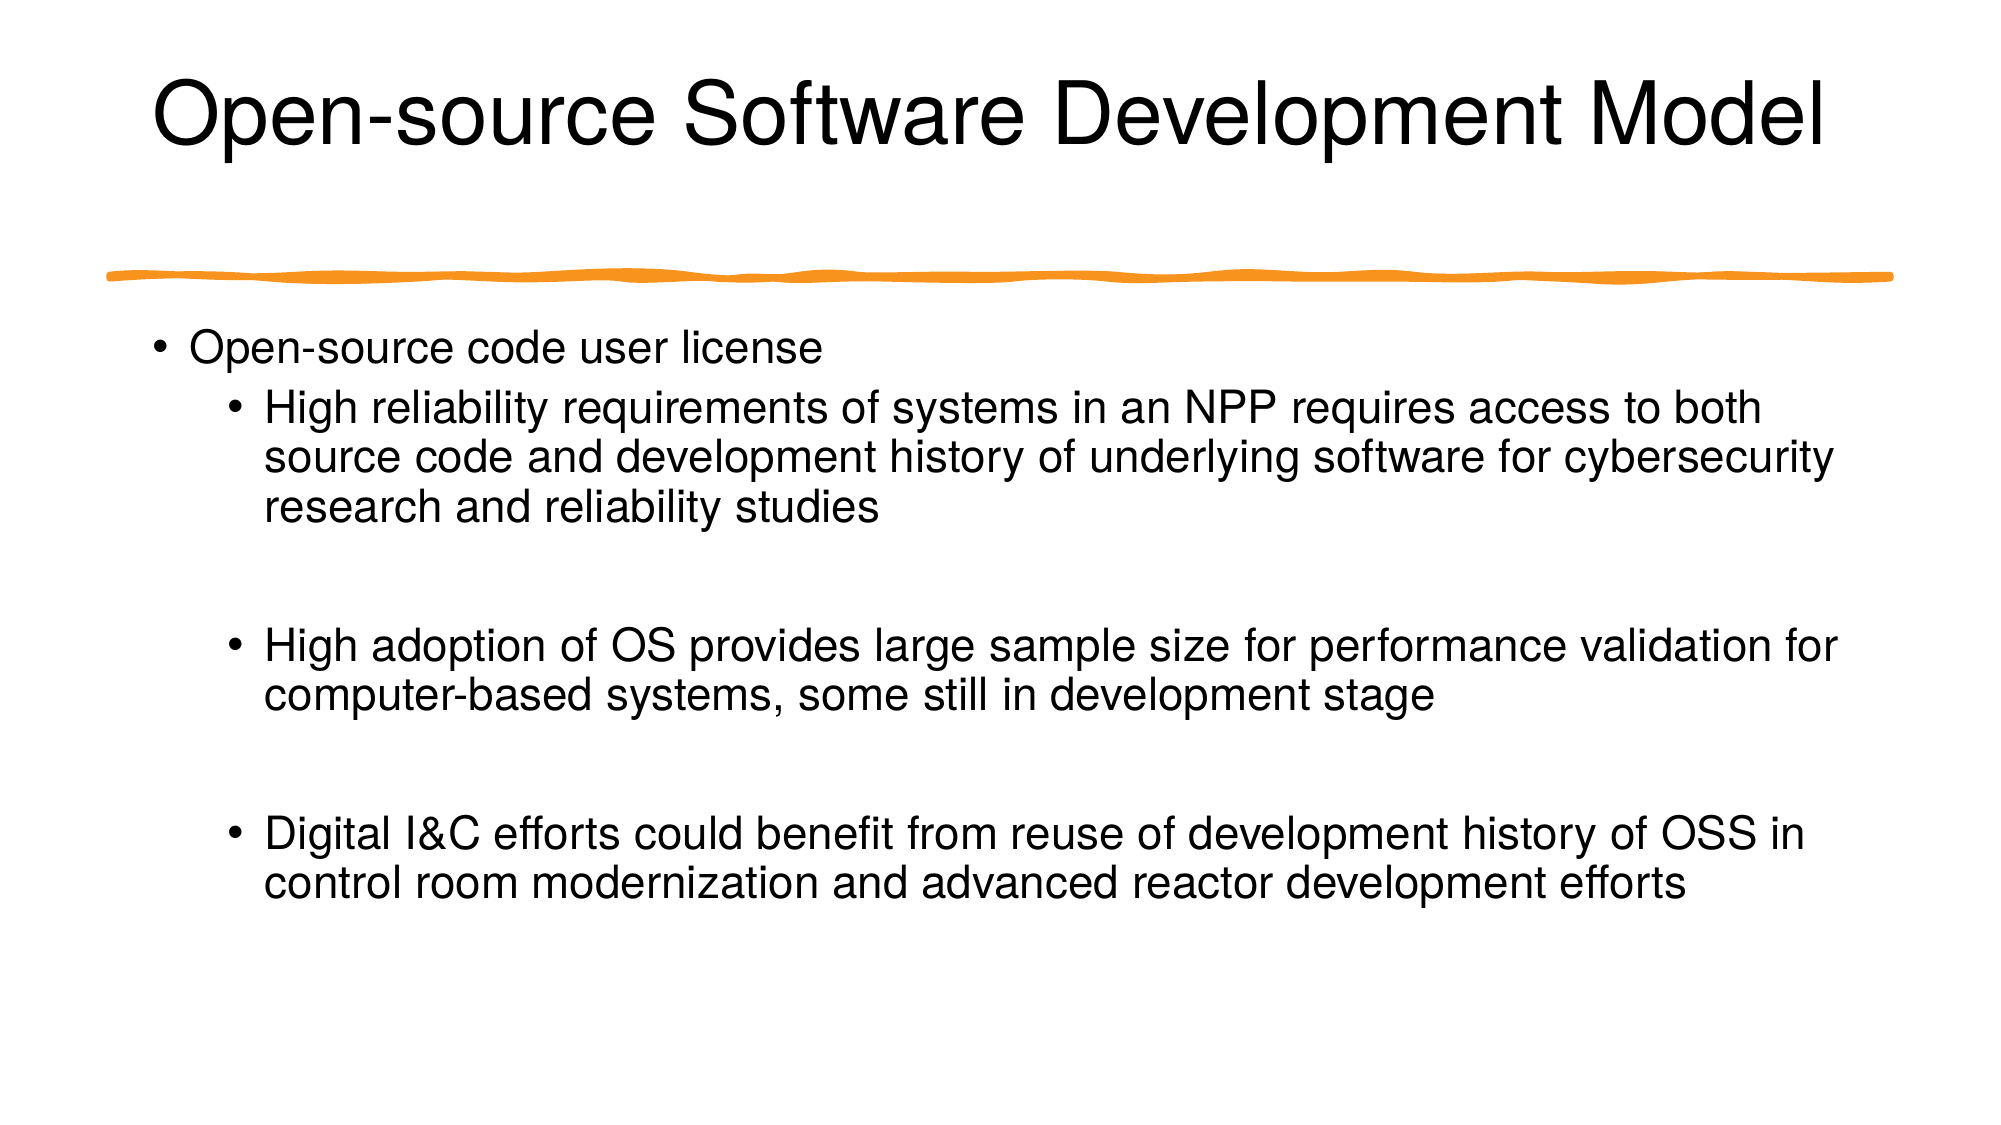

# Open-source Software Development Model

Open-source code user license
High reliability requirements of systems in an NPP requires access to both source code and development history of underlying software for cybersecurity research and reliability studies

High adoption of OS provides large sample size for performance validation for computer-based systems, some still in development stage

Digital I&C efforts could benefit from reuse of development history of OSS in control room modernization and advanced reactor development efforts